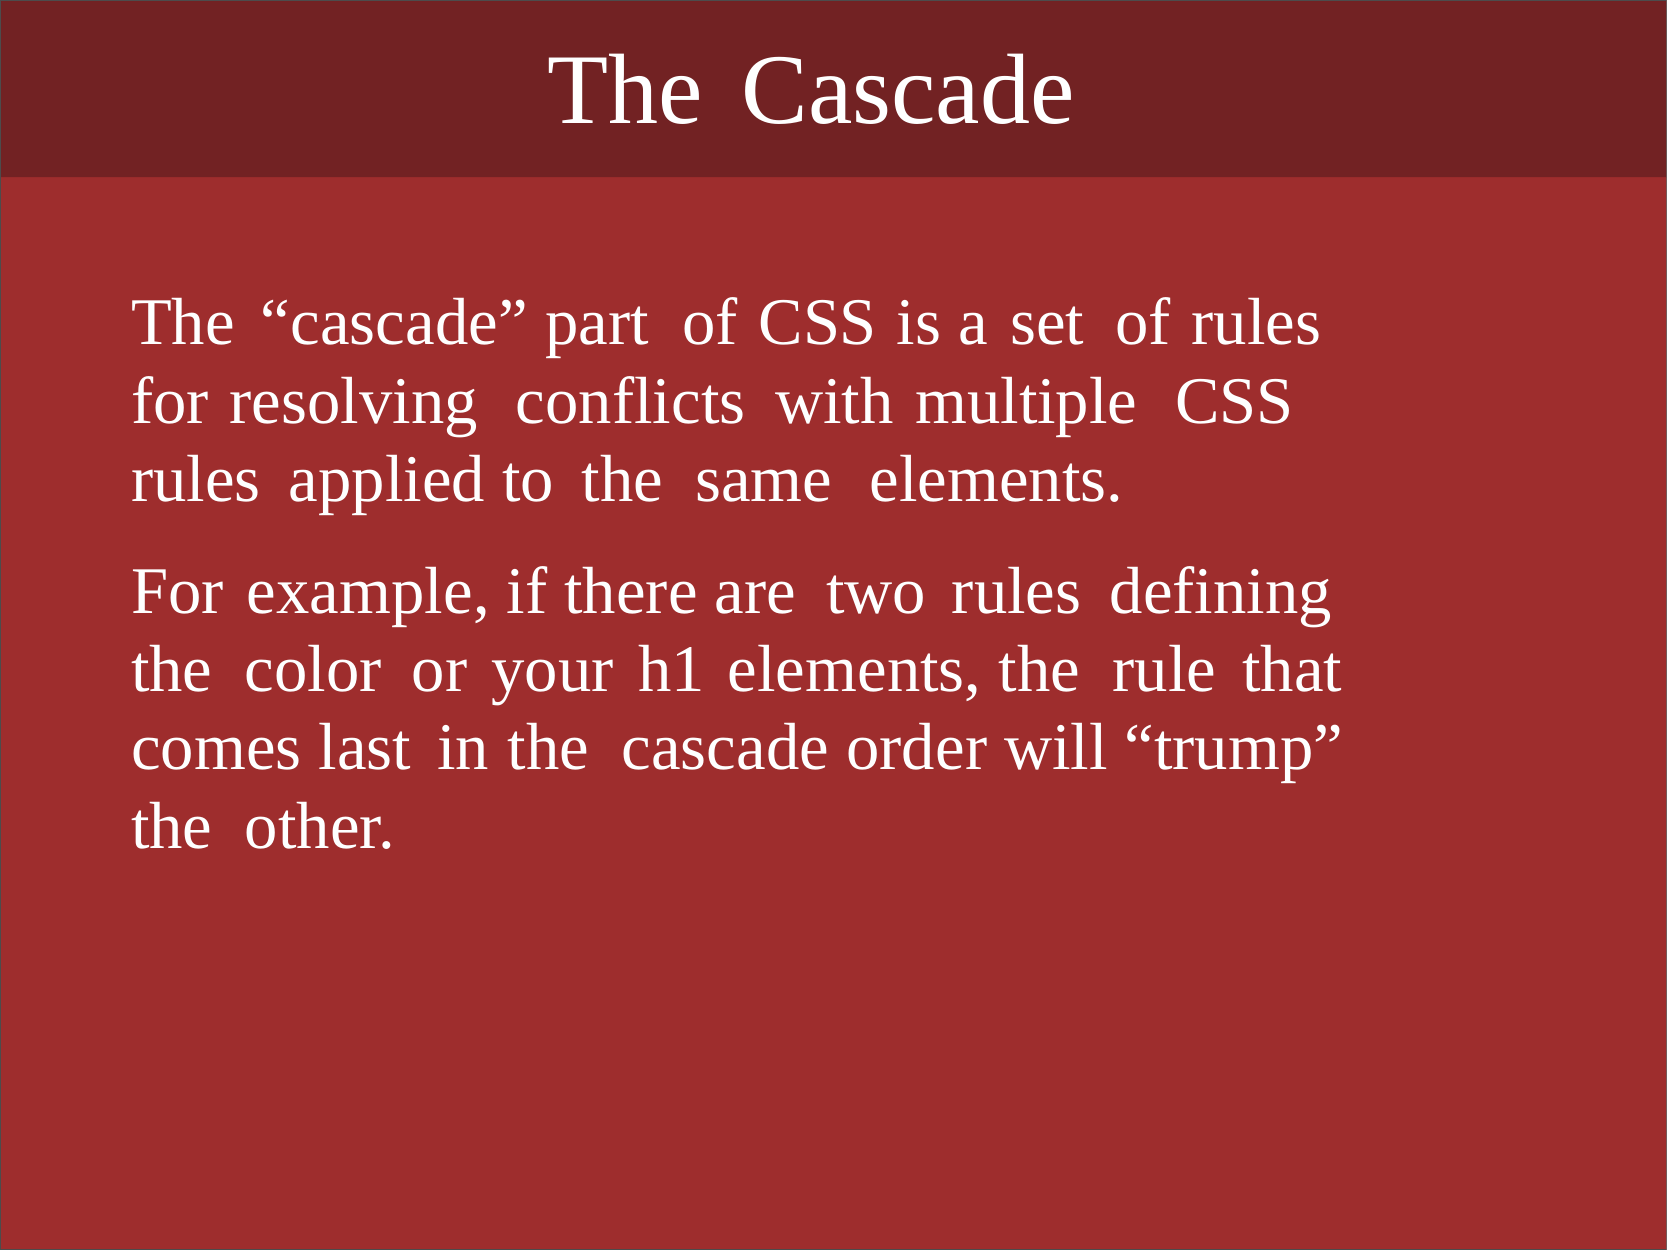

The Cascade
The “cascade” part of CSS is a set of rules for resolving  conflicts with multiple  CSS rules applied to the same  elements.
For example, if there are two rules defining the color or your h1 elements, the rule that comes last in the cascade order will “trump” the other.